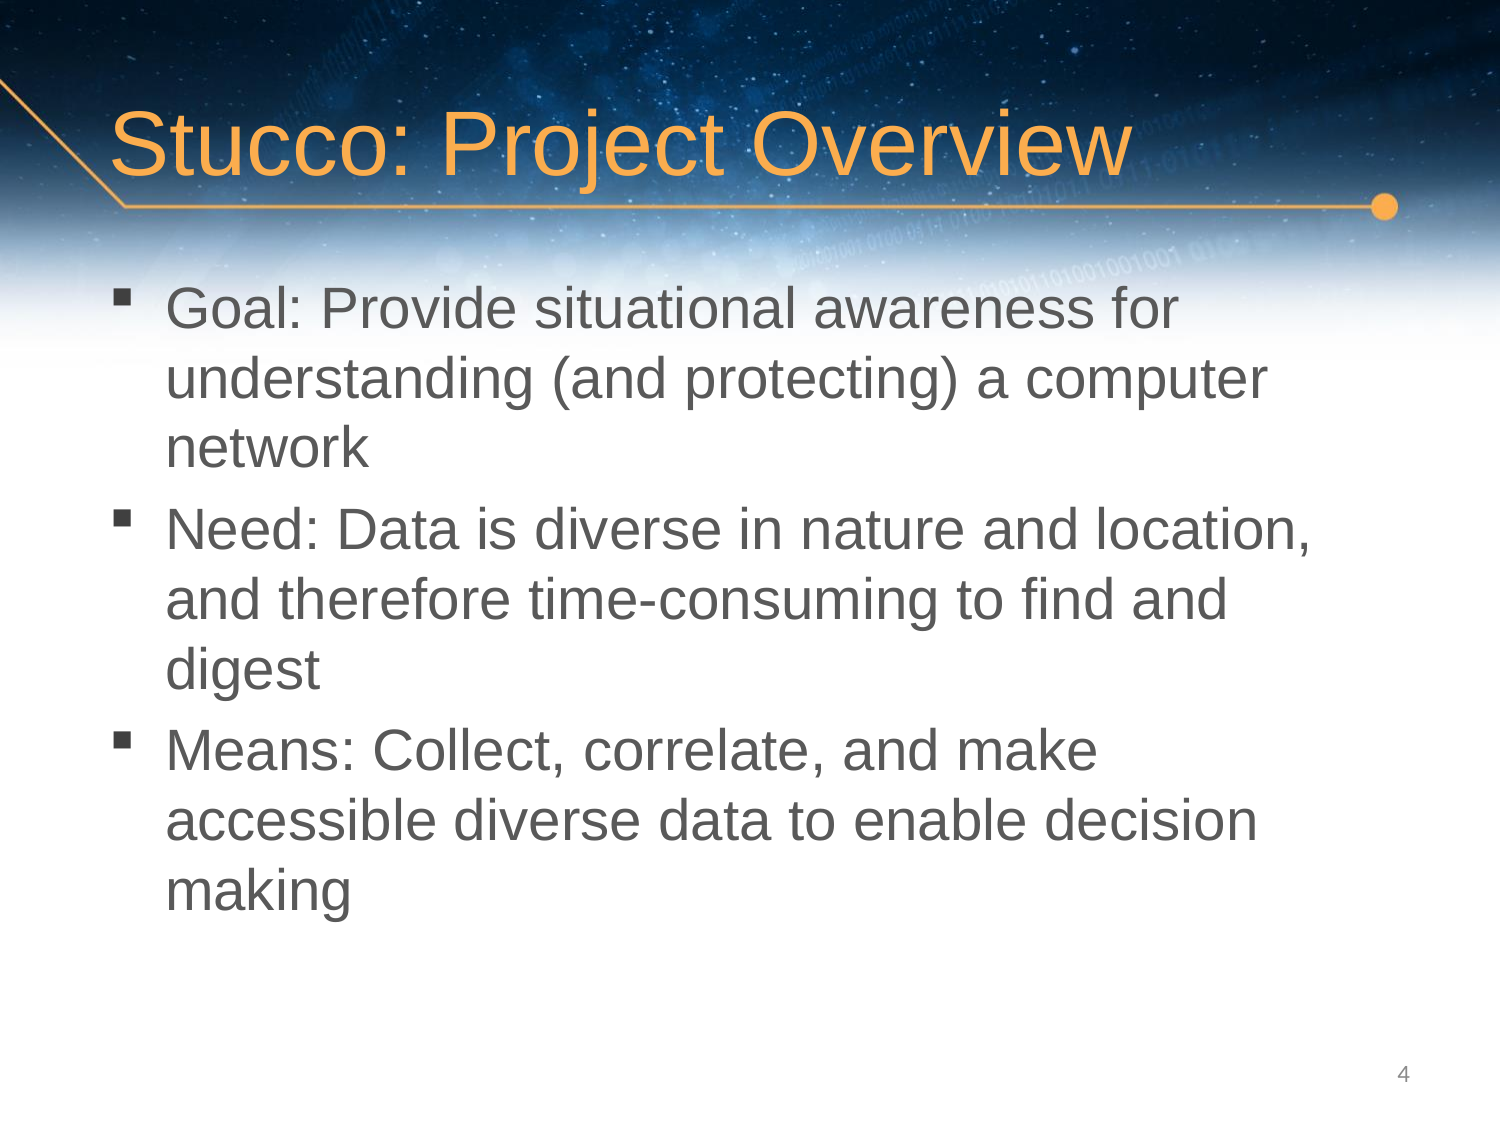

# Stucco: Project Overview
Goal: Provide situational awareness for understanding (and protecting) a computer network
Need: Data is diverse in nature and location, and therefore time-consuming to find and digest
Means: Collect, correlate, and make accessible diverse data to enable decision making
4